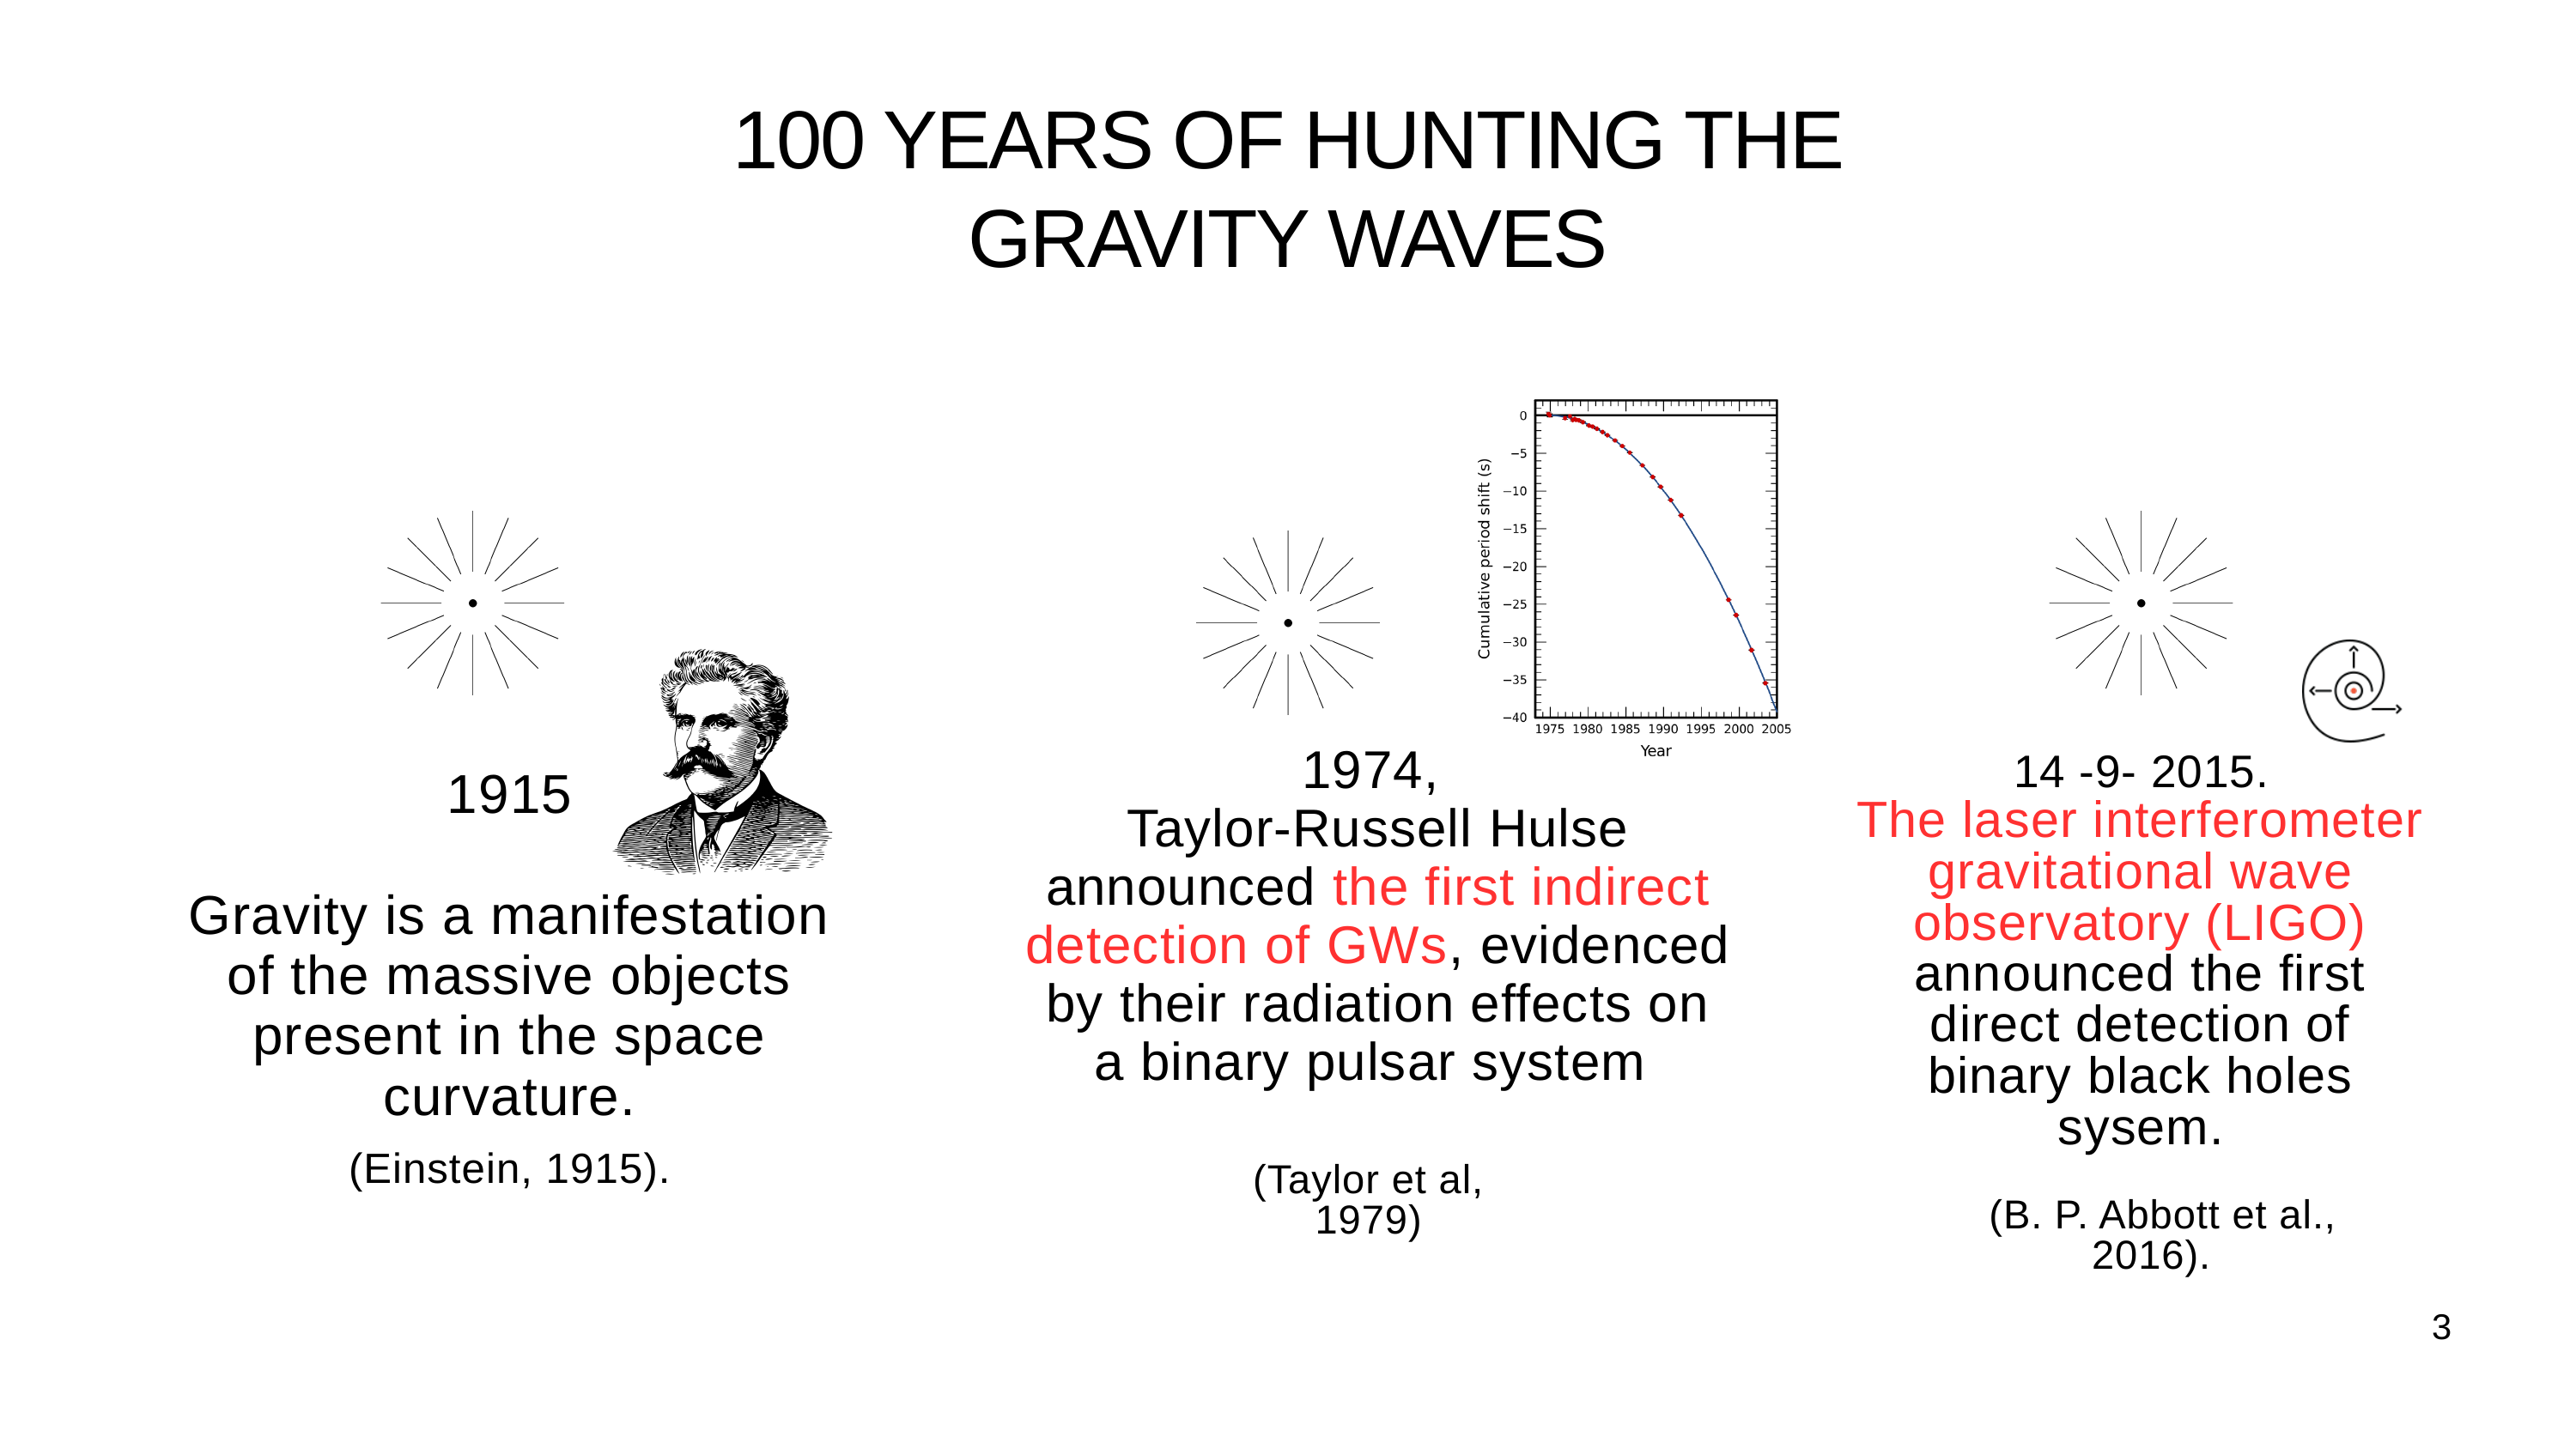

100 YEARS OF HUNTING THE GRAVITY WAVES

1974,
Taylor-Russell Hulse announced the first indirect detection of GWs, evidenced by their radiation effects on a binary pulsar system

 14 -9- 2015.
The laser interferometer gravitational wave observatory (LIGO) announced the first direct detection of binary black holes sysem.
1915

Gravity is a manifestation of the massive objects present in the space curvature.

(Einstein, 1915).
(Taylor et al, 1979)
 (B. P. Abbott et al., 2016).
3